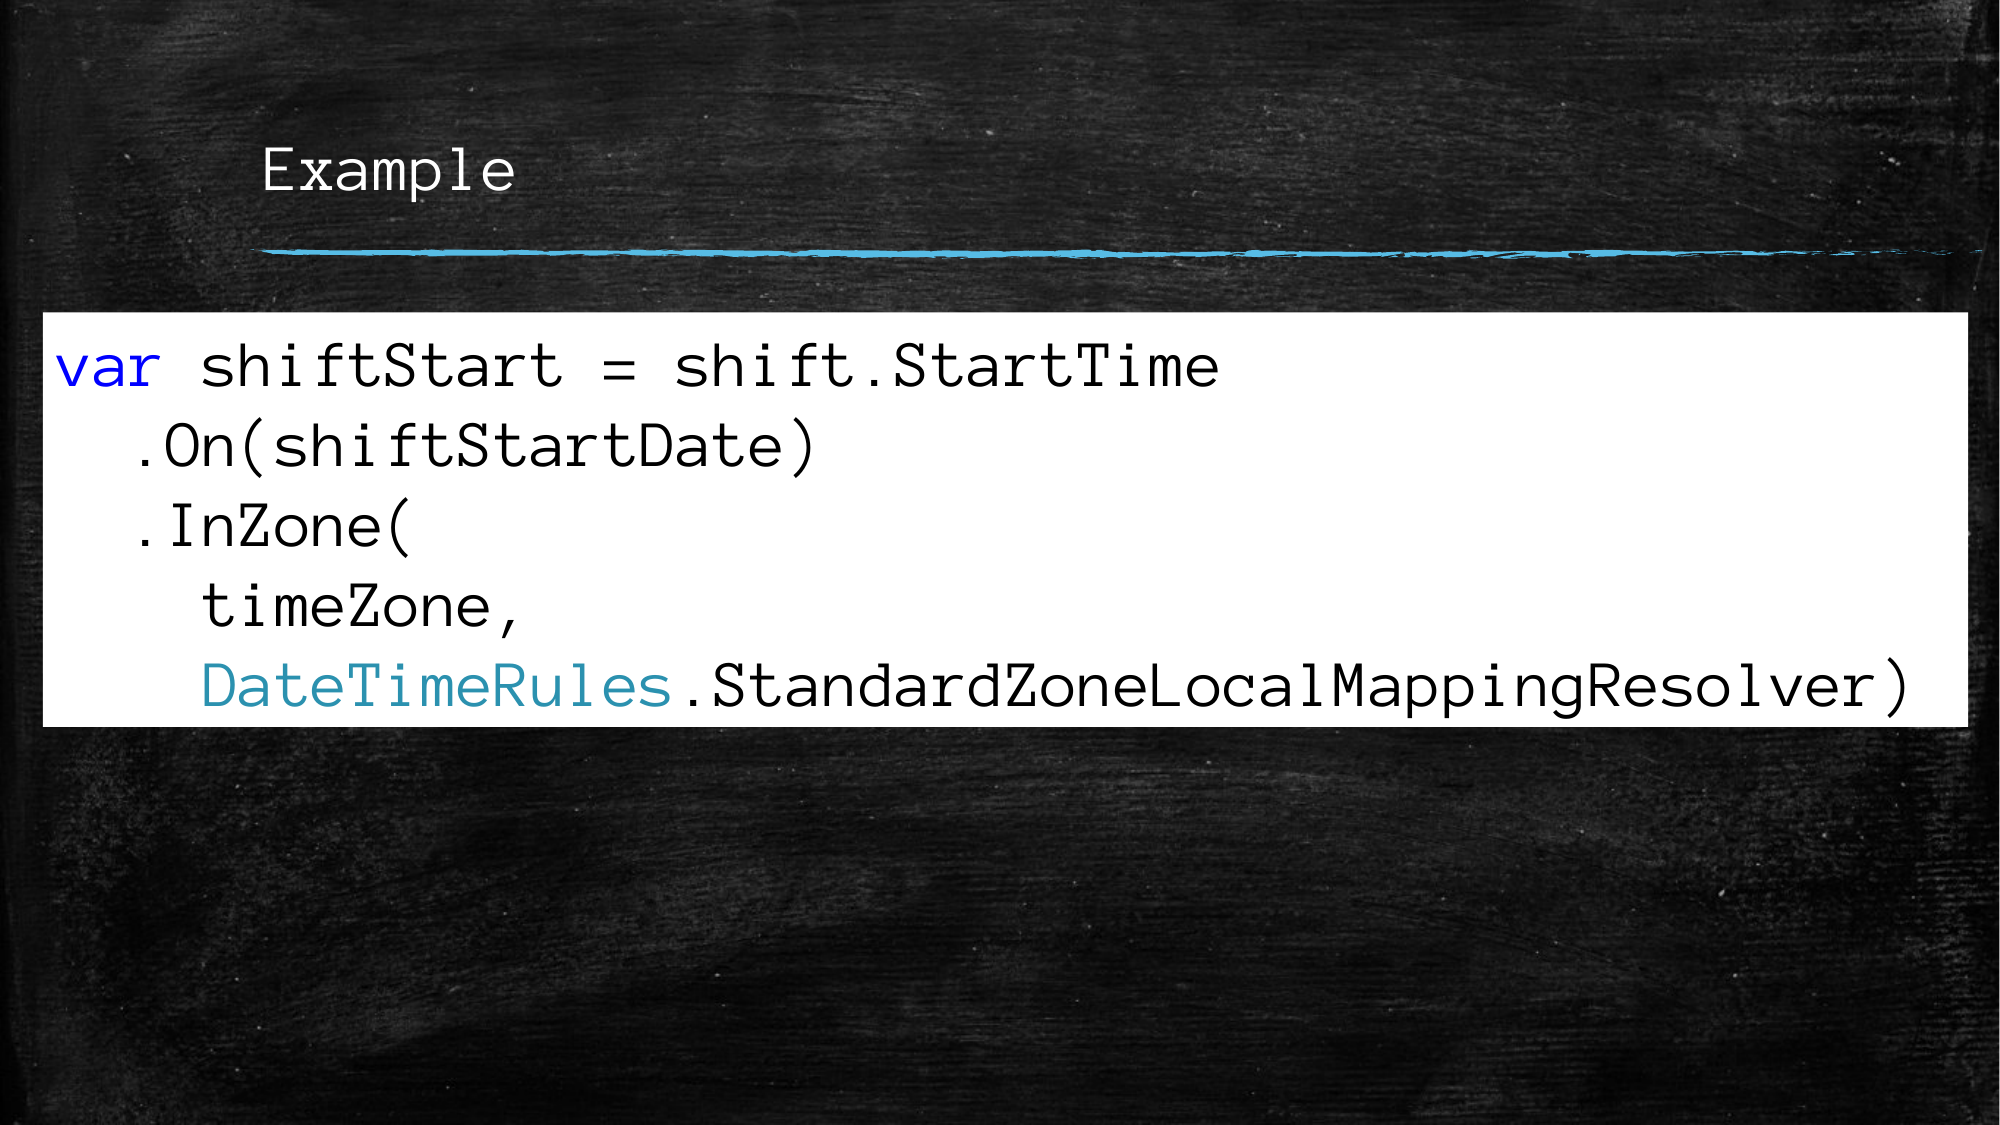

# Example
var shiftStart = shift.StartTime
  .On(shiftStartDate)
  .InZone(
    timeZone,
    DateTimeRules.StandardZoneLocalMappingResolver)